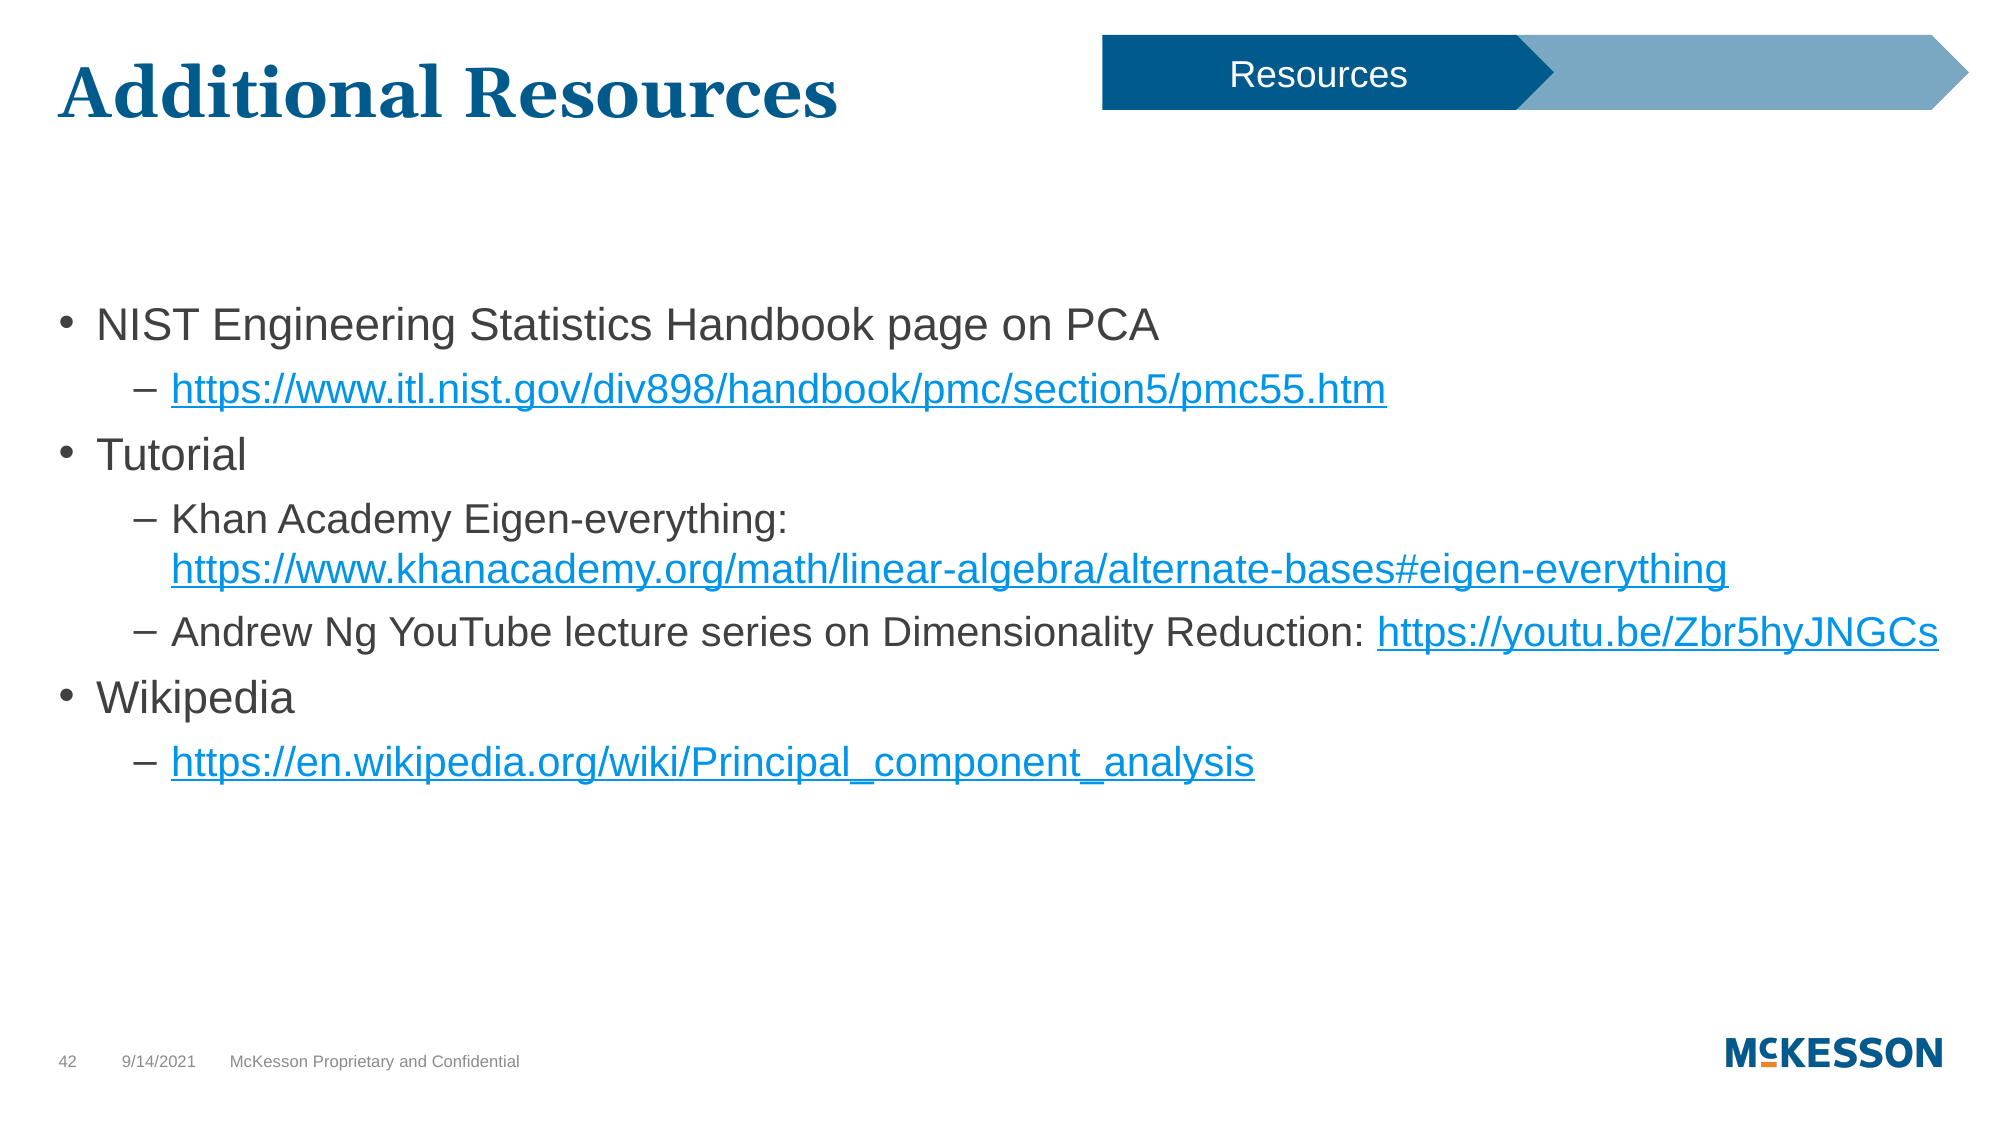

Resources

# Additional Resources
NIST Engineering Statistics Handbook page on PCA
https://www.itl.nist.gov/div898/handbook/pmc/section5/pmc55.htm
Tutorial
Khan Academy Eigen-everything: https://www.khanacademy.org/math/linear-algebra/alternate-bases#eigen-everything
Andrew Ng YouTube lecture series on Dimensionality Reduction: https://youtu.be/Zbr5hyJNGCs
Wikipedia
https://en.wikipedia.org/wiki/Principal_component_analysis
42
9/14/2021
McKesson Proprietary and Confidential